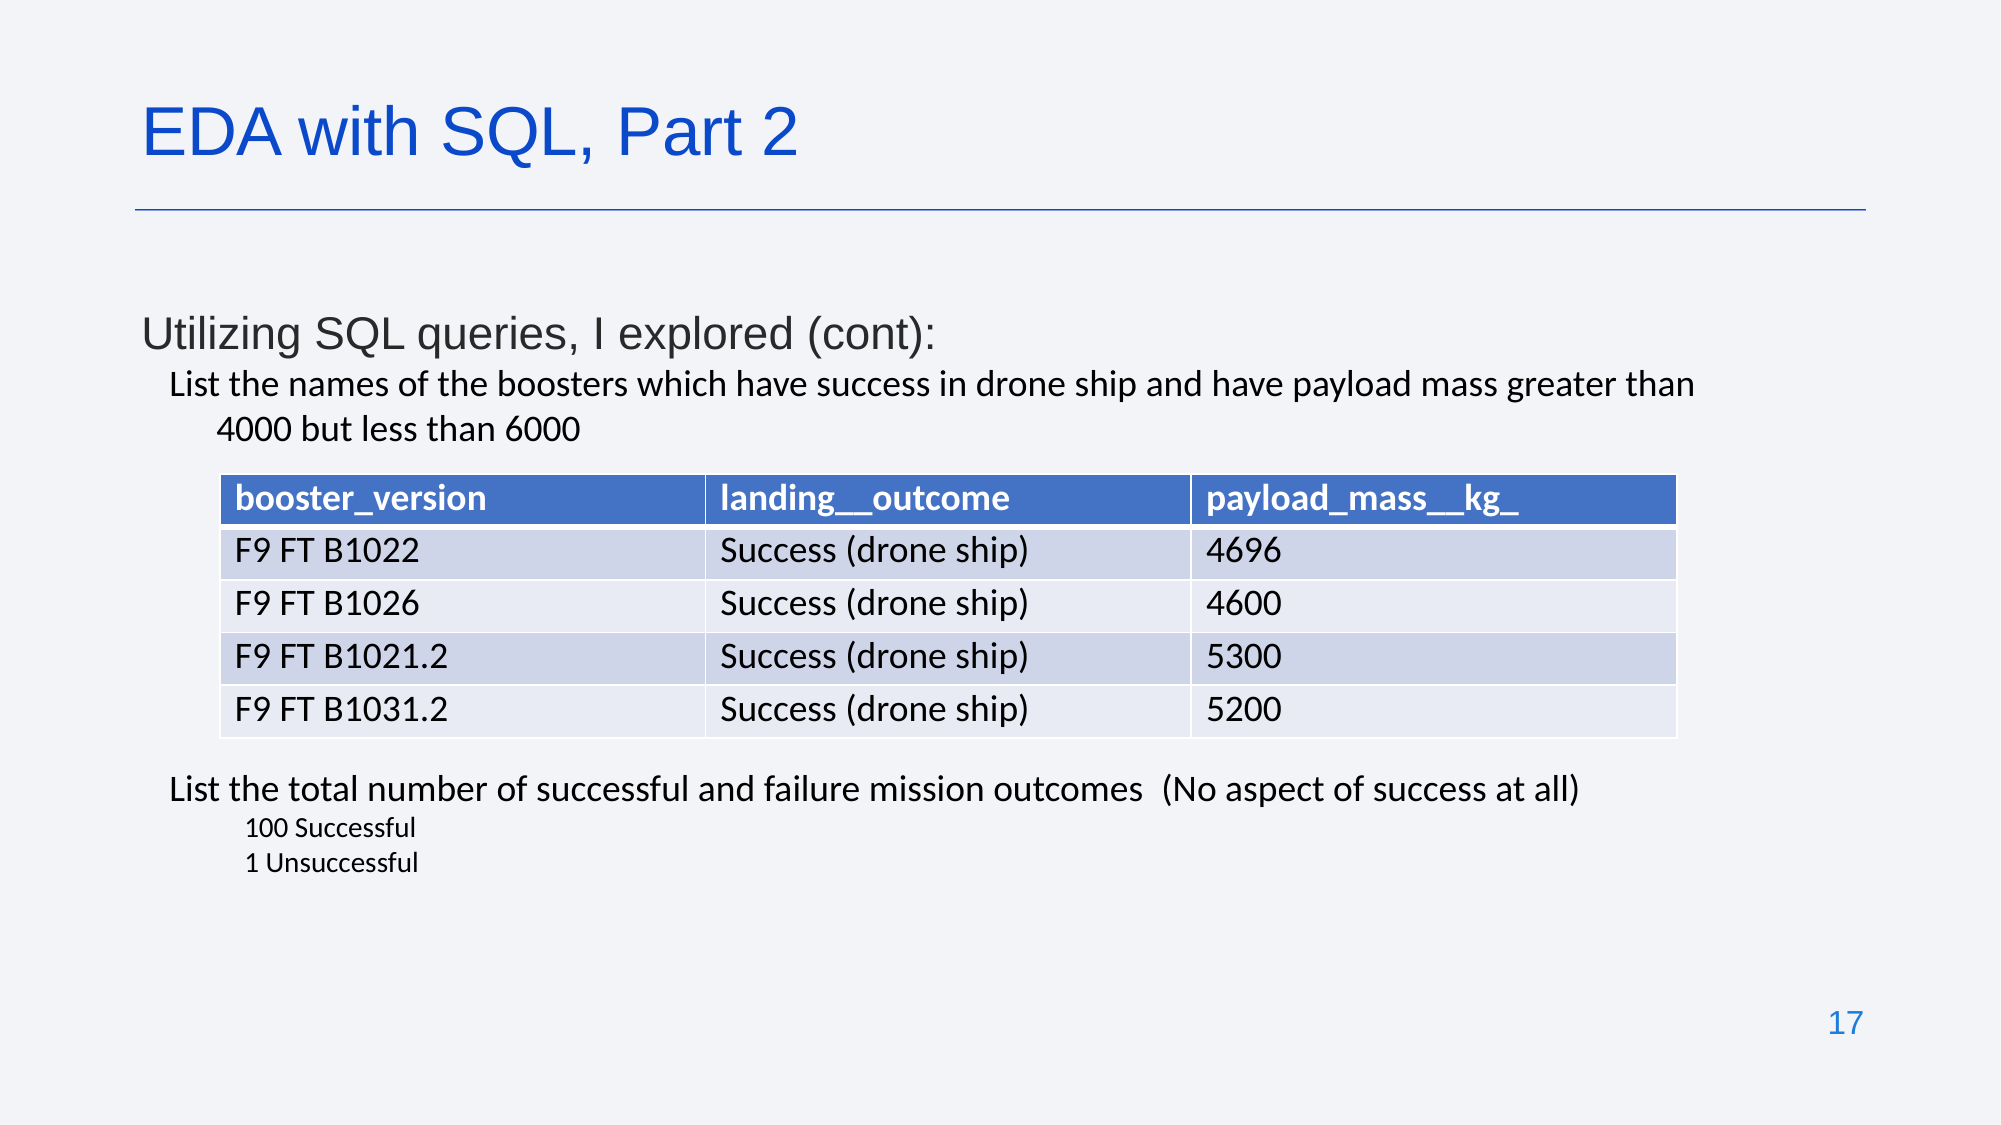

EDA with SQL, Part 2
Utilizing SQL queries, I explored (cont):
List the names of the boosters which have success in drone ship and have payload mass greater than 4000 but less than 6000

List the total number of successful and failure mission outcomes  (No aspect of success at all)
100 Successful
1 Unsuccessful

| booster\_version | landing\_\_outcome | payload\_mass\_\_kg\_ |
| --- | --- | --- |
| F9 FT B1022 | Success (drone ship) | 4696 |
| F9 FT B1026 | Success (drone ship) | 4600 |
| F9 FT B1021.2 | Success (drone ship) | 5300 |
| F9 FT B1031.2 | Success (drone ship) | 5200 |
17